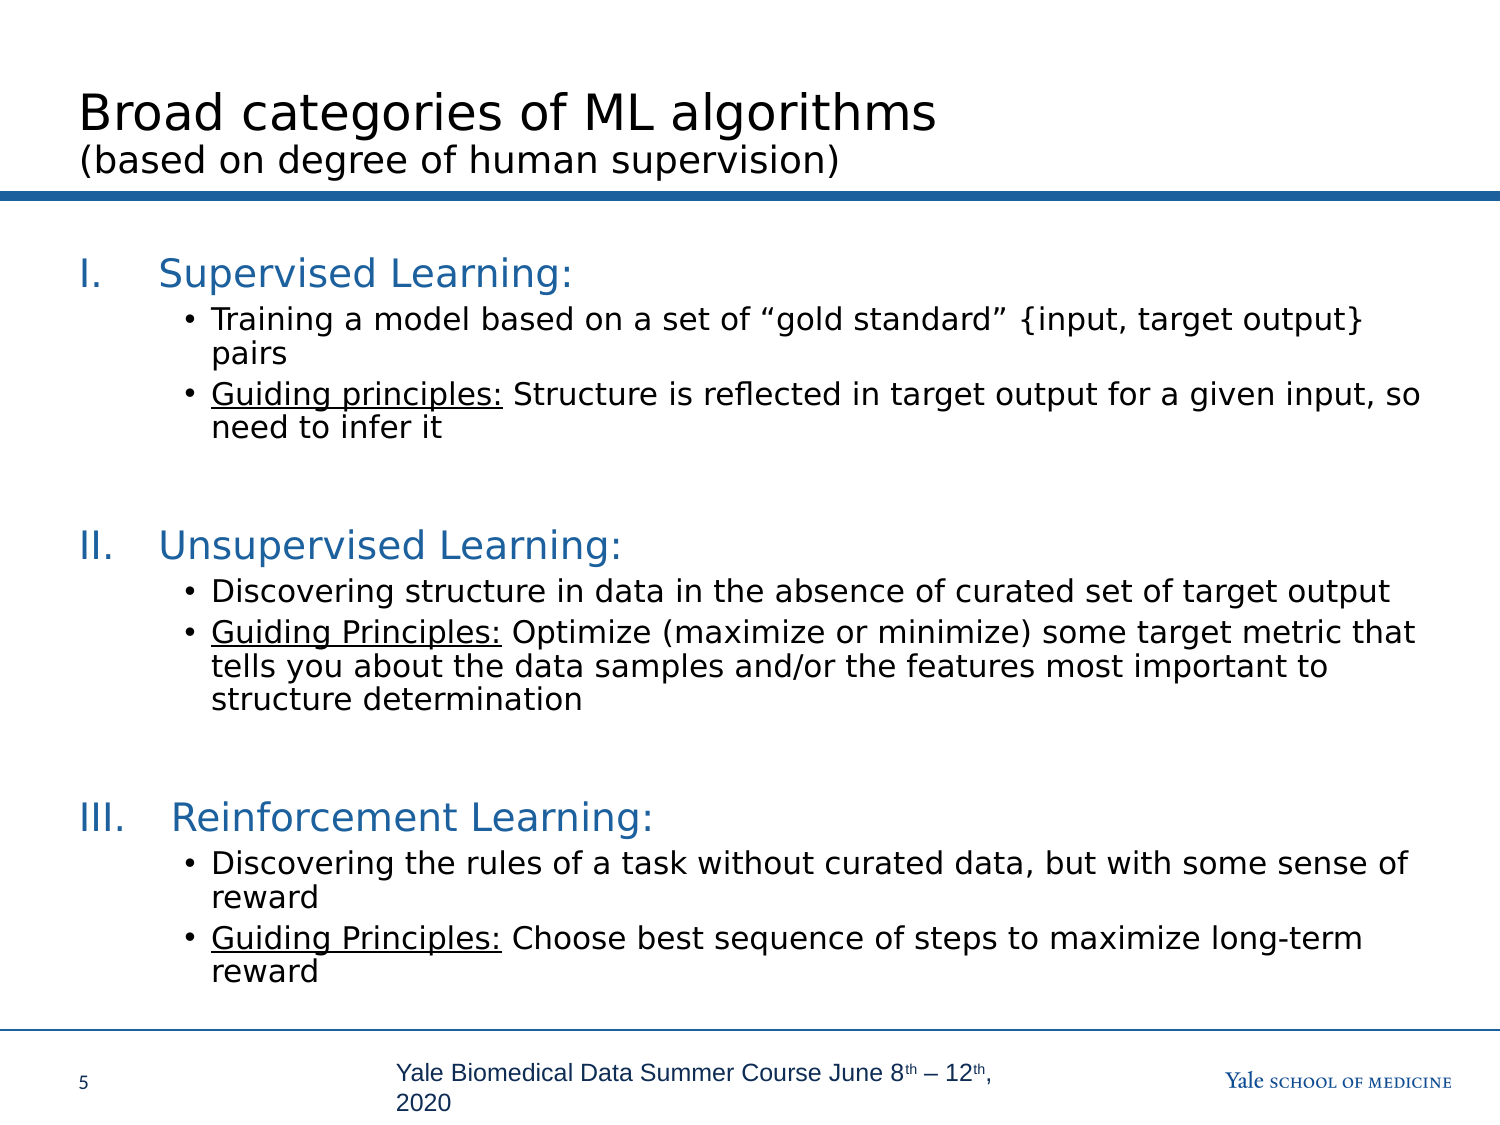

Broad categories of ML algorithms
(based on degree of human supervision)
Supervised Learning:
Training a model based on a set of “gold standard” {input, target output} pairs
Guiding principles: Structure is reflected in target output for a given input, so need to infer it

Unsupervised Learning:
Discovering structure in data in the absence of curated set of target output
Guiding Principles: Optimize (maximize or minimize) some target metric that tells you about the data samples and/or the features most important to structure determination

 Reinforcement Learning:
Discovering the rules of a task without curated data, but with some sense of reward
Guiding Principles: Choose best sequence of steps to maximize long-term reward

Yale Biomedical Data Summer Course June 8th – 12th, 2020
5